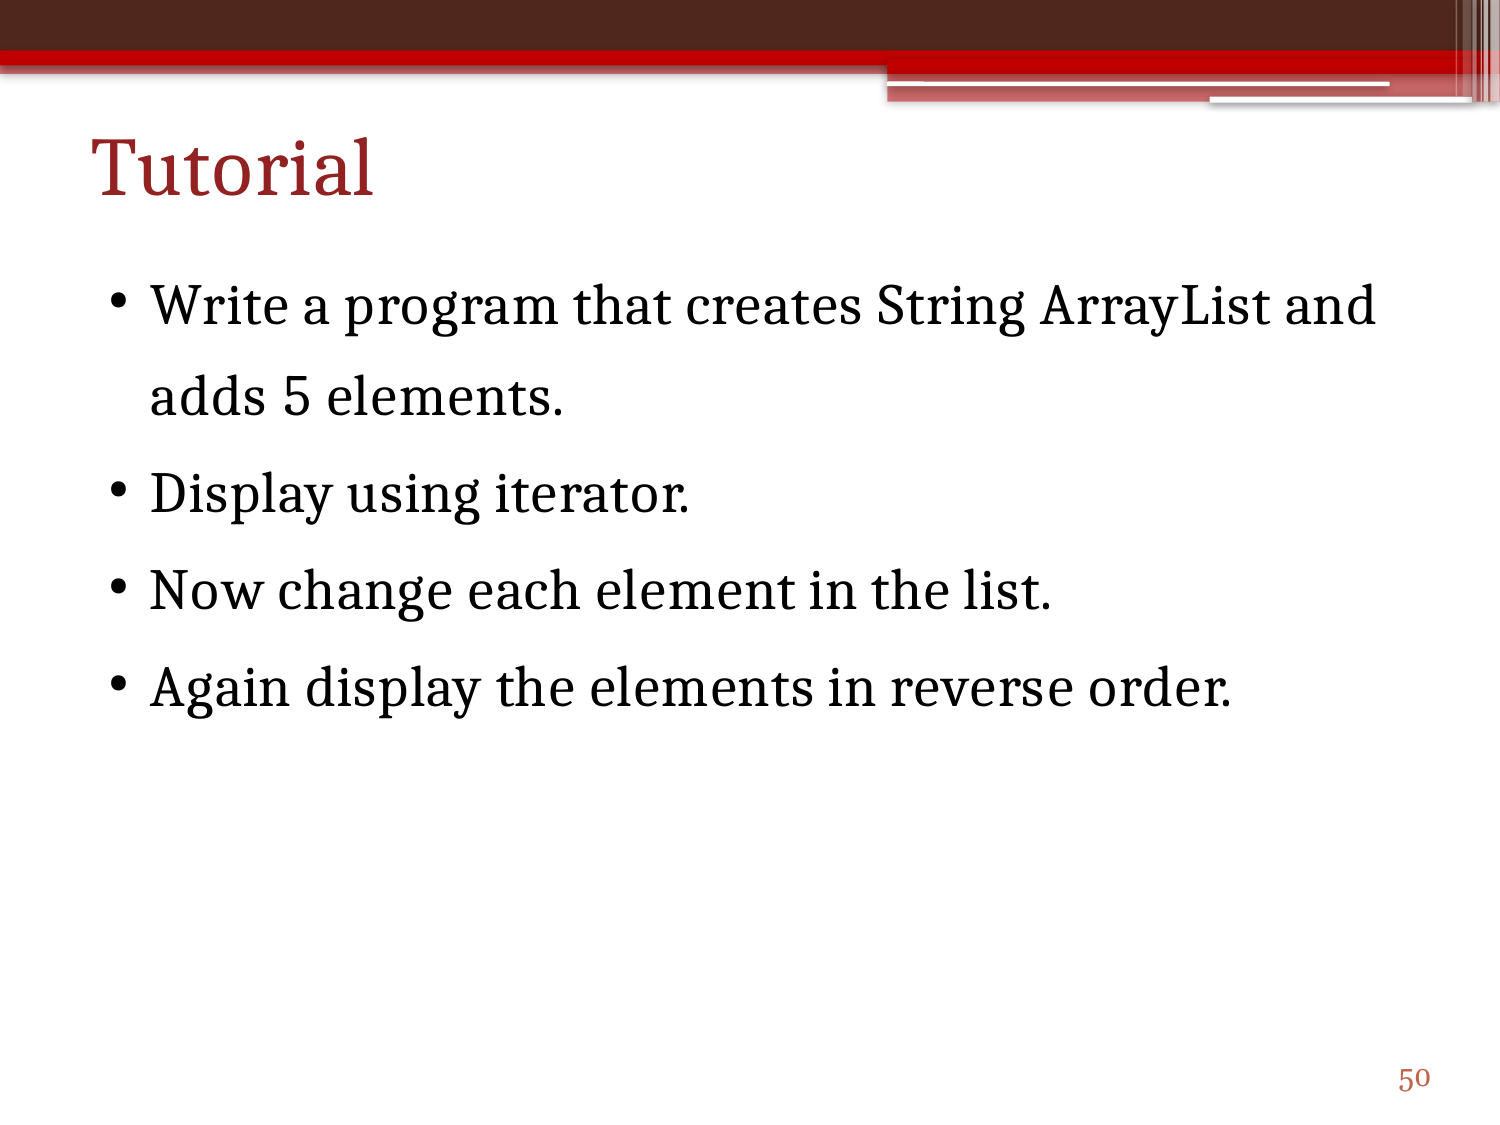

# Tutorial
Write a program that creates String ArrayList and adds 5 elements.
Display using iterator.
Now change each element in the list.
Again display the elements in reverse order.
50